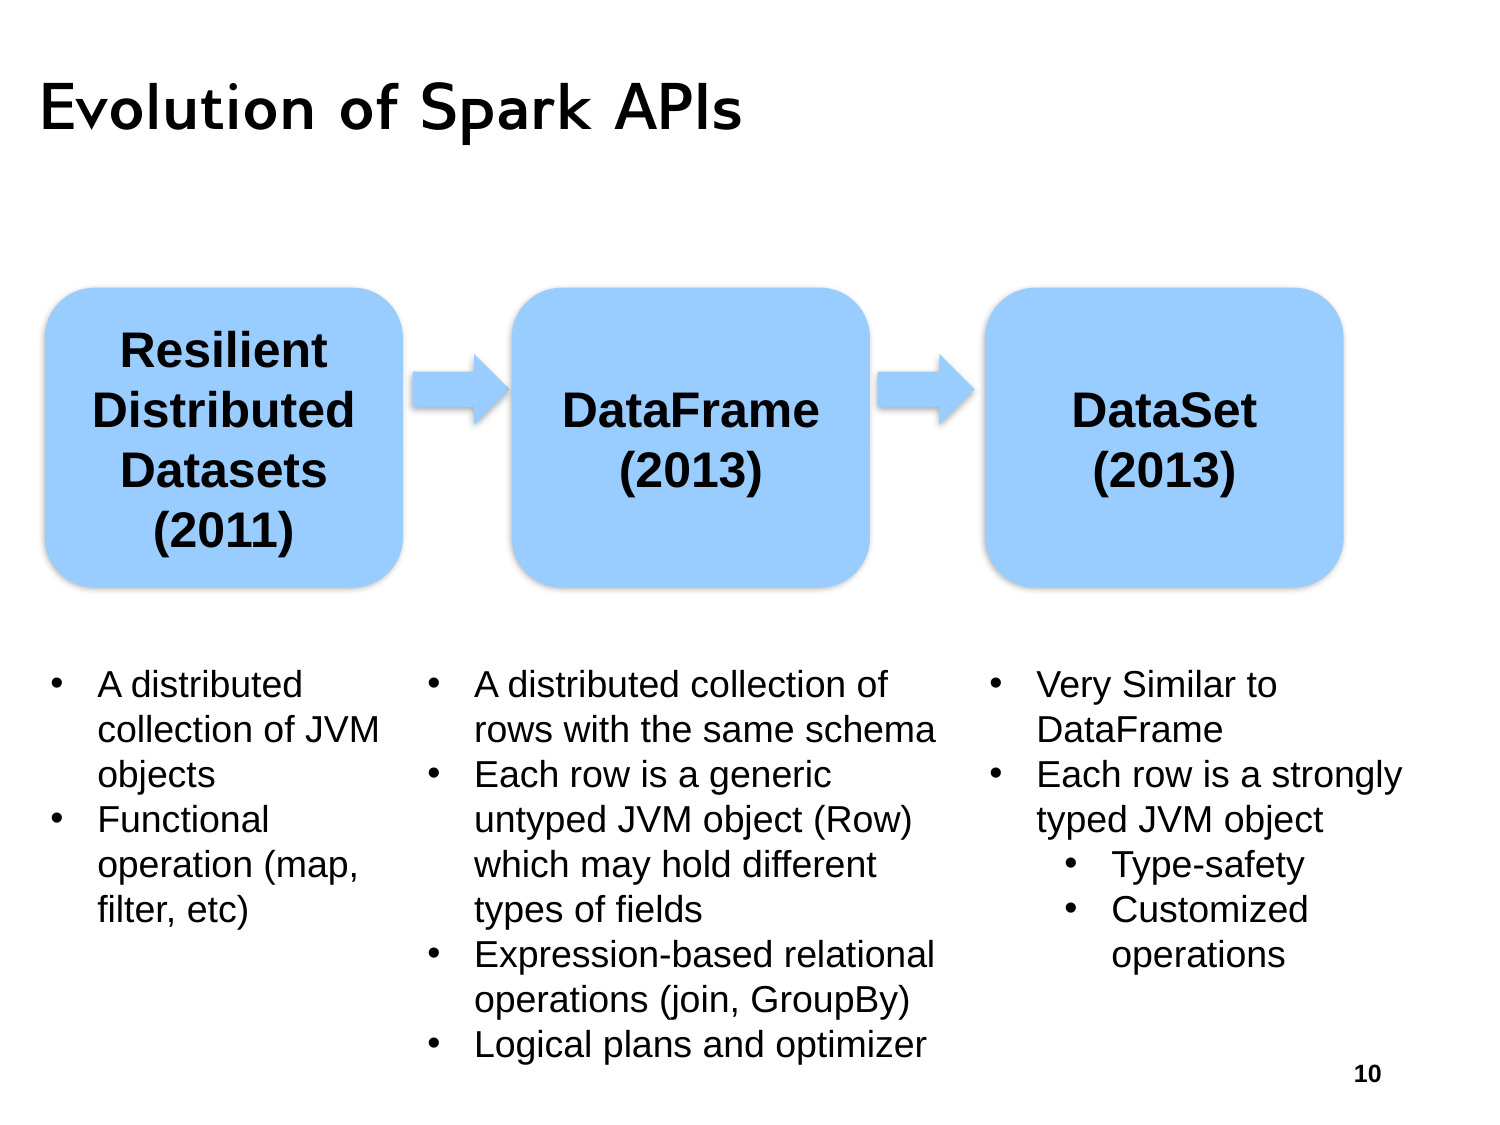

# Evolution of Spark APIs
Resilient Distributed Datasets
(2011)
DataFrame
(2013)
DataSet
(2013)

A distributed collection of JVM objects
Functional operation (map, filter, etc)
A distributed collection of rows with the same schema
Each row is a generic untyped JVM object (Row) which may hold different types of fields
Expression-based relational operations (join, GroupBy)
Logical plans and optimizer
Very Similar to DataFrame
Each row is a strongly typed JVM object
Type-safety
Customized operations

10